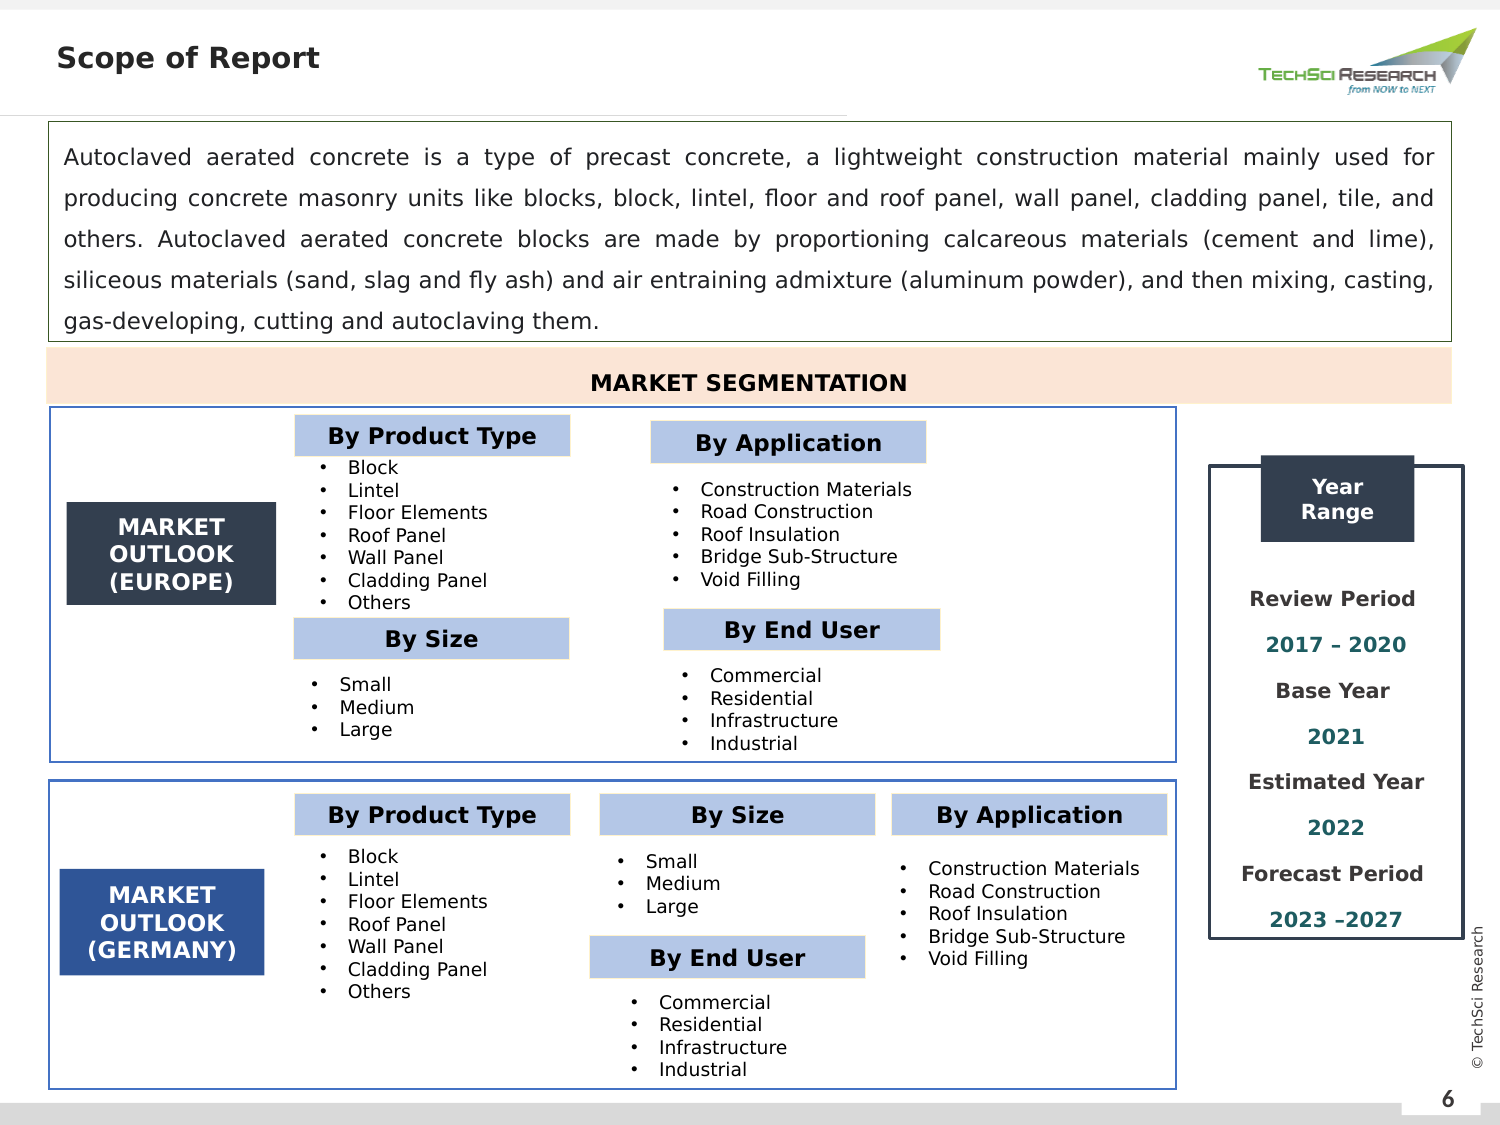

Scope of Report
Autoclaved aerated concrete is a type of precast concrete, a lightweight construction material mainly used for producing concrete masonry units like blocks, block, lintel, floor and roof panel, wall panel, cladding panel, tile, and others. Autoclaved aerated concrete blocks are made by proportioning calcareous materials (cement and lime), siliceous materials (sand, slag and fly ash) and air entraining admixture (aluminum powder), and then mixing, casting, gas-developing, cutting and autoclaving them.
MARKET SEGMENTATION

By Product Type
Block
Lintel
Floor Elements
Roof Panel
Wall Panel
Cladding Panel
Others

By Application
Construction Materials
Road Construction
Roof Insulation
Bridge Sub-Structure
Void Filling

Year Range

Review Period
2017 – 2020
Base Year
2021
Estimated Year
2022
Forecast Period
2023 –2027
MARKET OUTLOOK
(EUROPE)
By End User
Commercial
Residential
Infrastructure
Industrial

By Size
Small
Medium
Large

By Product Type
By Size
Small
Medium
Large

By Application
Block
Lintel
Floor Elements
Roof Panel
Wall Panel
Cladding Panel
Others

Construction Materials
Road Construction
Roof Insulation
Bridge Sub-Structure
Void Filling

MARKET OUTLOOK
(GERMANY)
By End User
Commercial
Residential
Infrastructure
Industrial